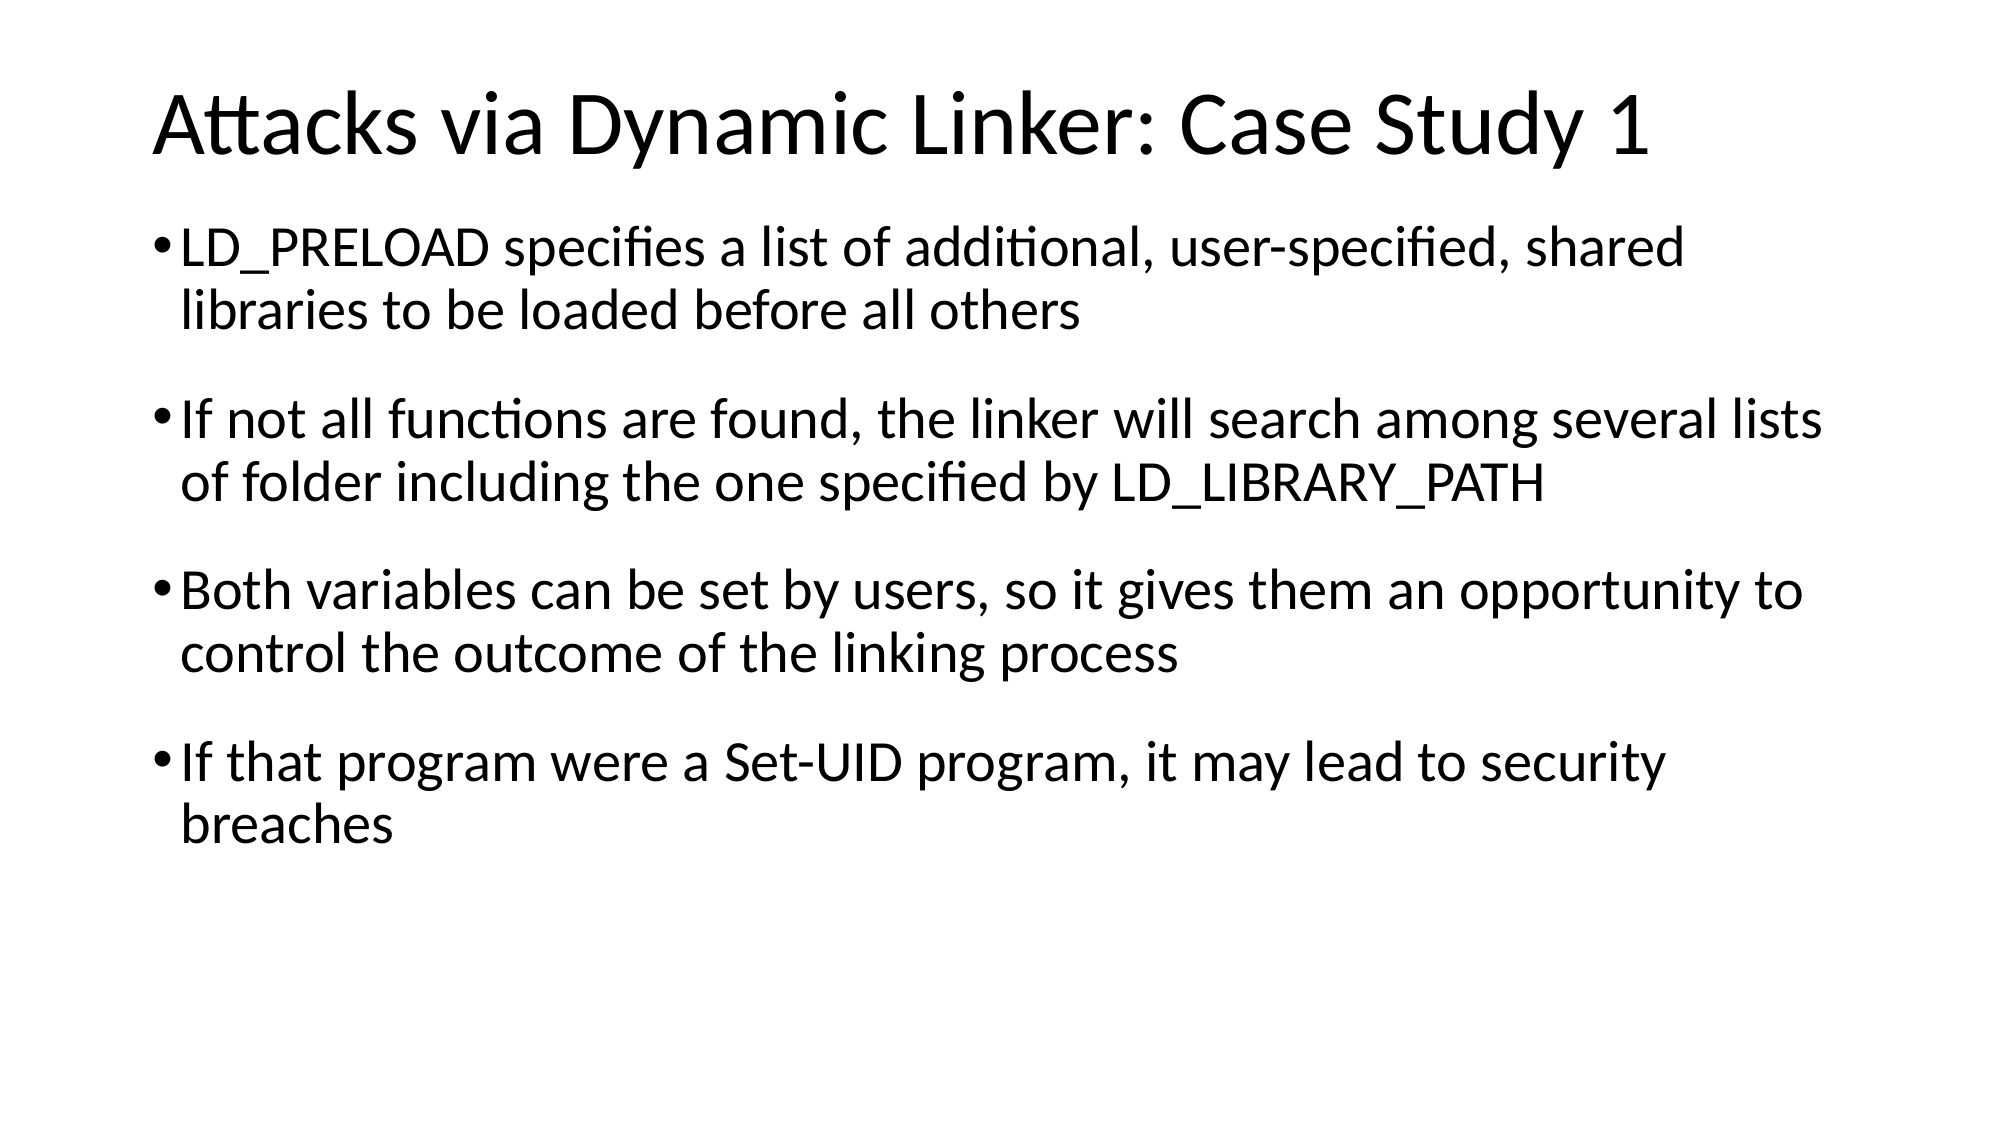

# Attacks via Dynamic Linker: Case Study 1
LD_PRELOAD specifies a list of additional, user-specified, shared libraries to be loaded before all others
If not all functions are found, the linker will search among several lists of folder including the one specified by LD_LIBRARY_PATH
Both variables can be set by users, so it gives them an opportunity to control the outcome of the linking process
If that program were a Set-UID program, it may lead to security breaches